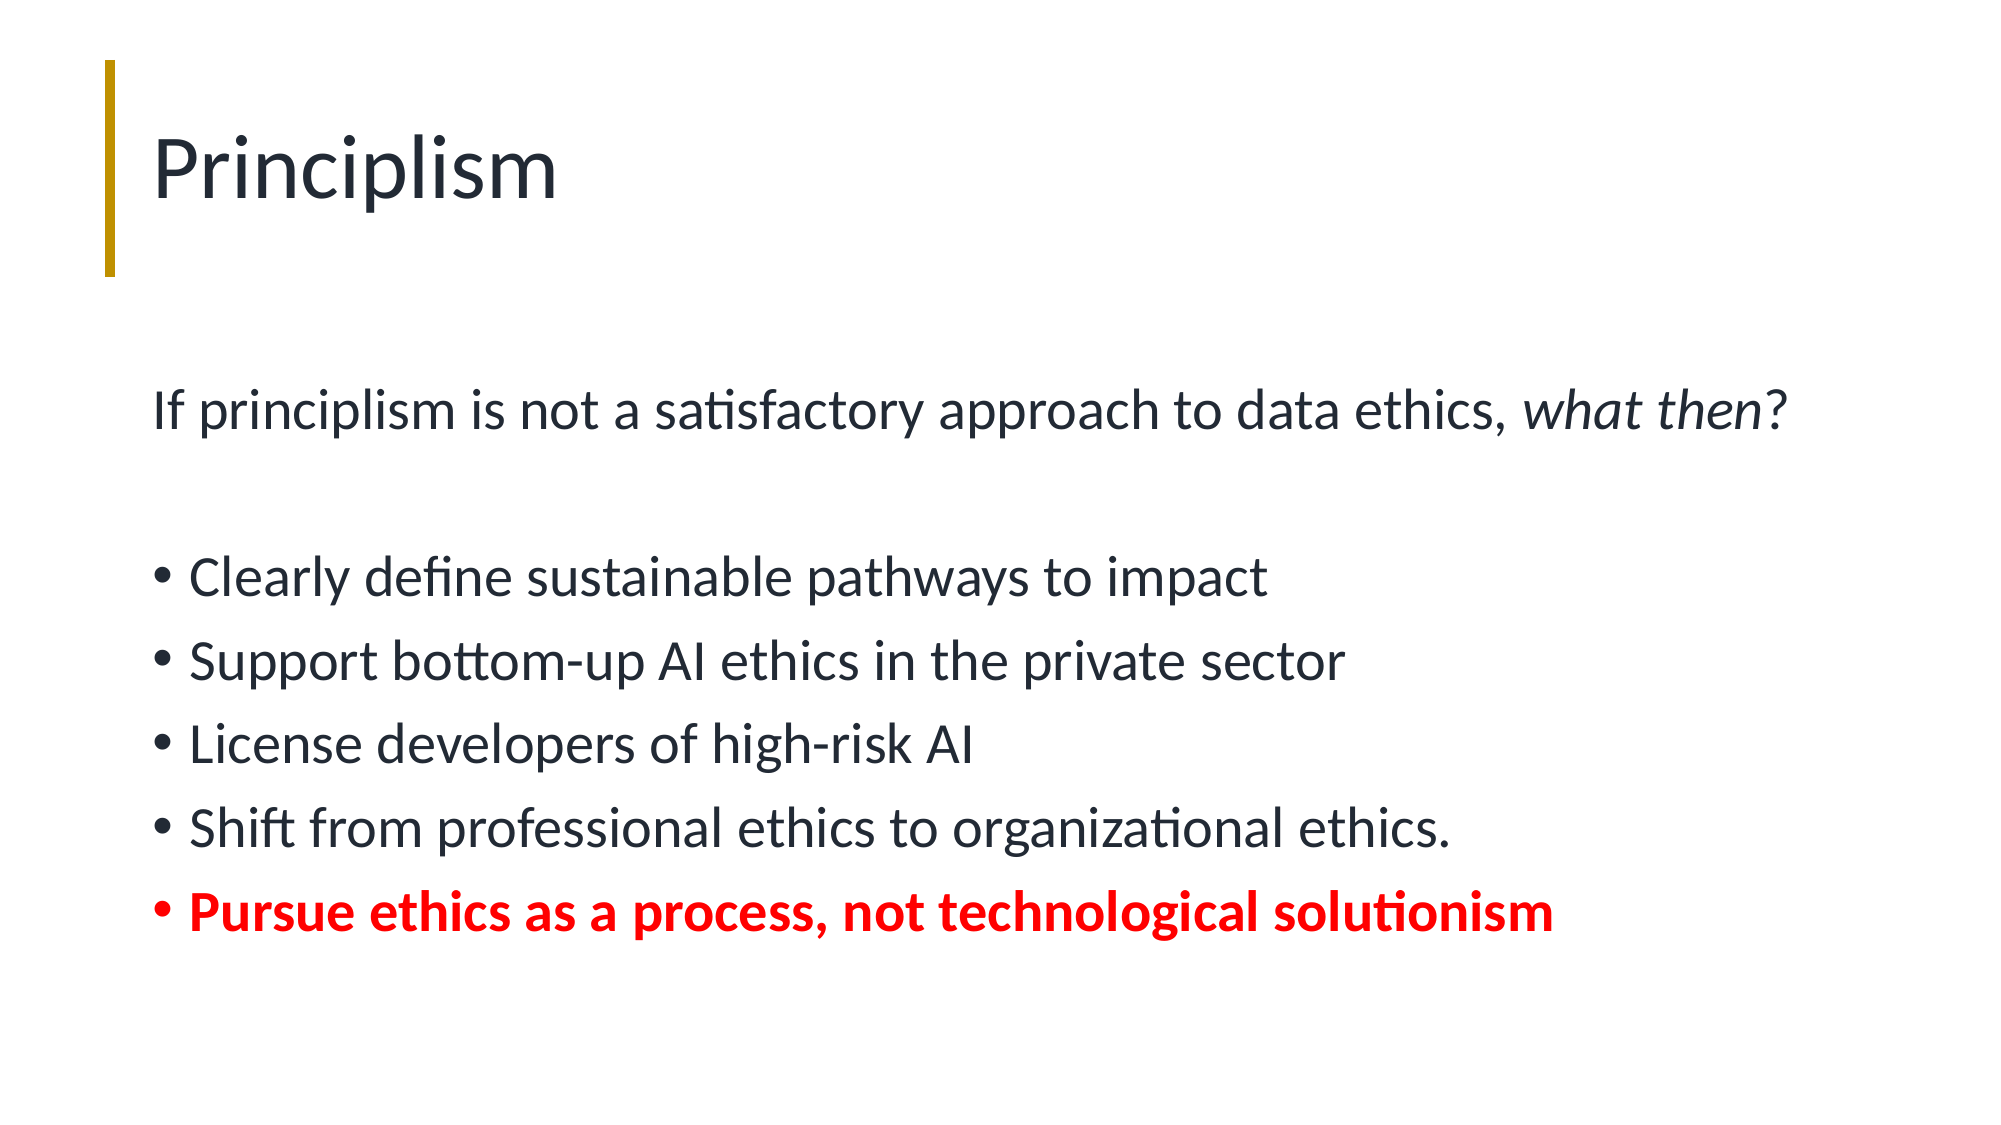

# Principlism
If principlism is not a satisfactory approach to data ethics, what then?

Clearly define sustainable pathways to impact
Support bottom-up AI ethics in the private sector
License developers of high-risk AI
Shift from professional ethics to organizational ethics.
Pursue ethics as a process, not technological solutionism